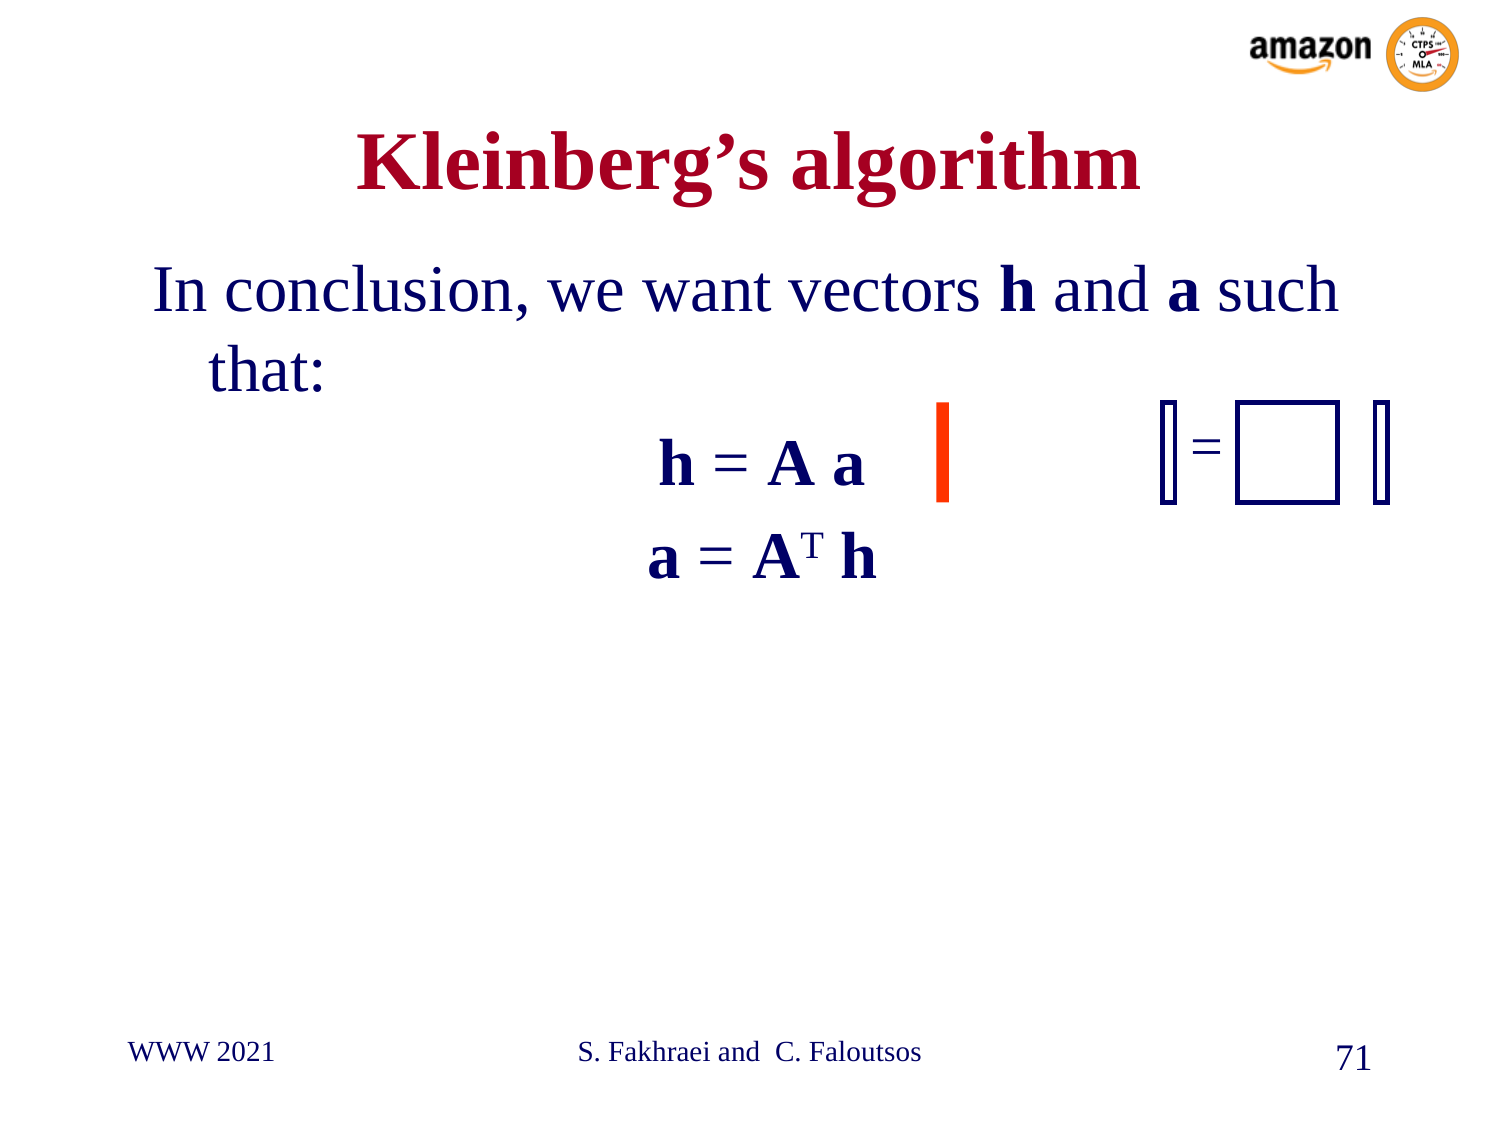

# Kleinberg’s algorithm
In conclusion, we want vectors h and a such that:
h = A a
a = AT h
=

WWW 2021
S. Fakhraei and  C. Faloutsos
71